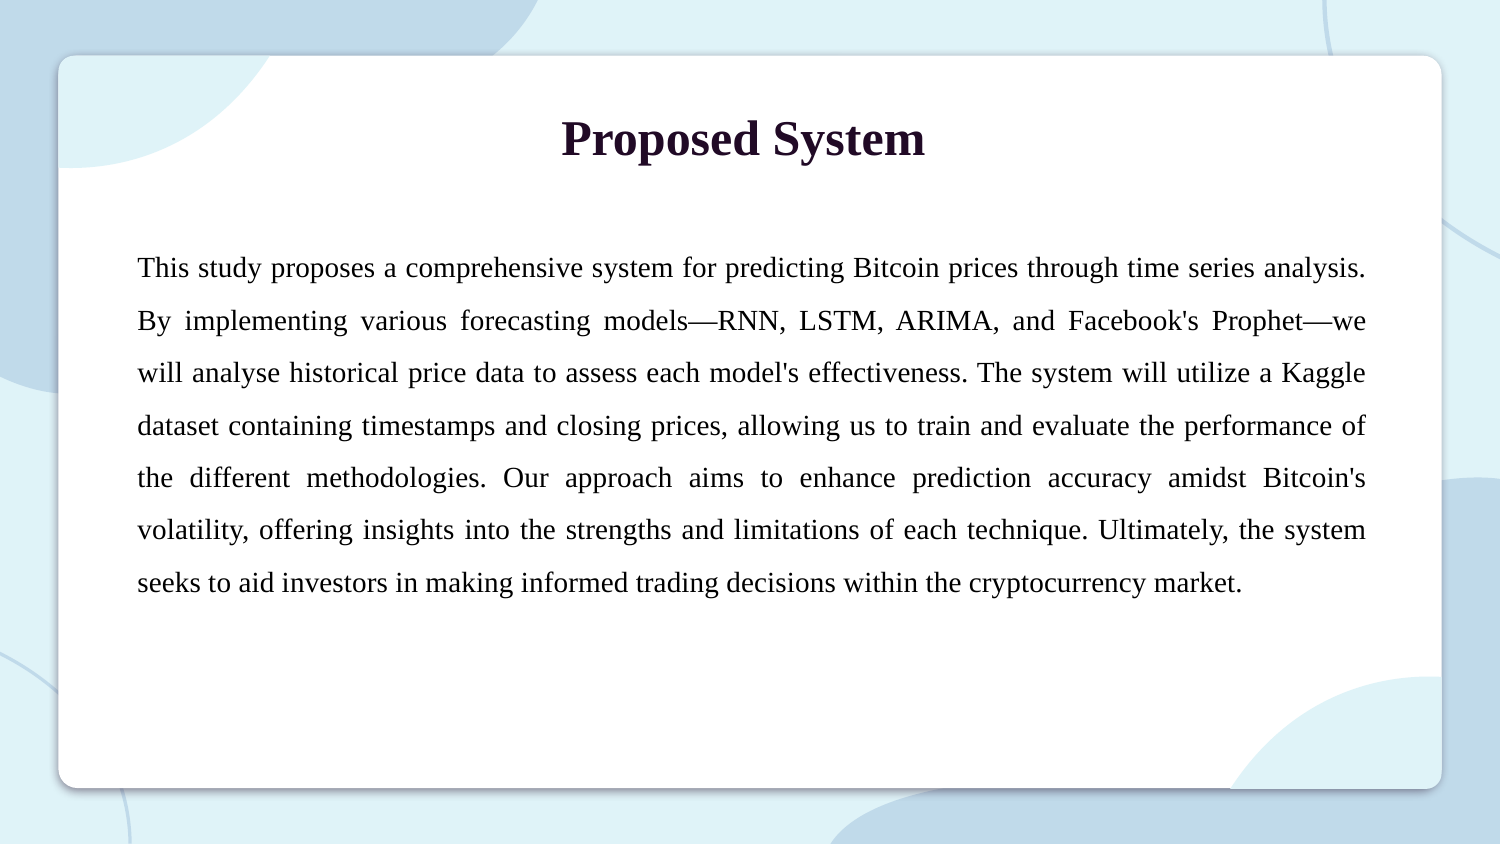

# Proposed System
This study proposes a comprehensive system for predicting Bitcoin prices through time series analysis. By implementing various forecasting models—RNN, LSTM, ARIMA, and Facebook's Prophet—we will analyse historical price data to assess each model's effectiveness. The system will utilize a Kaggle dataset containing timestamps and closing prices, allowing us to train and evaluate the performance of the different methodologies. Our approach aims to enhance prediction accuracy amidst Bitcoin's volatility, offering insights into the strengths and limitations of each technique. Ultimately, the system seeks to aid investors in making informed trading decisions within the cryptocurrency market.